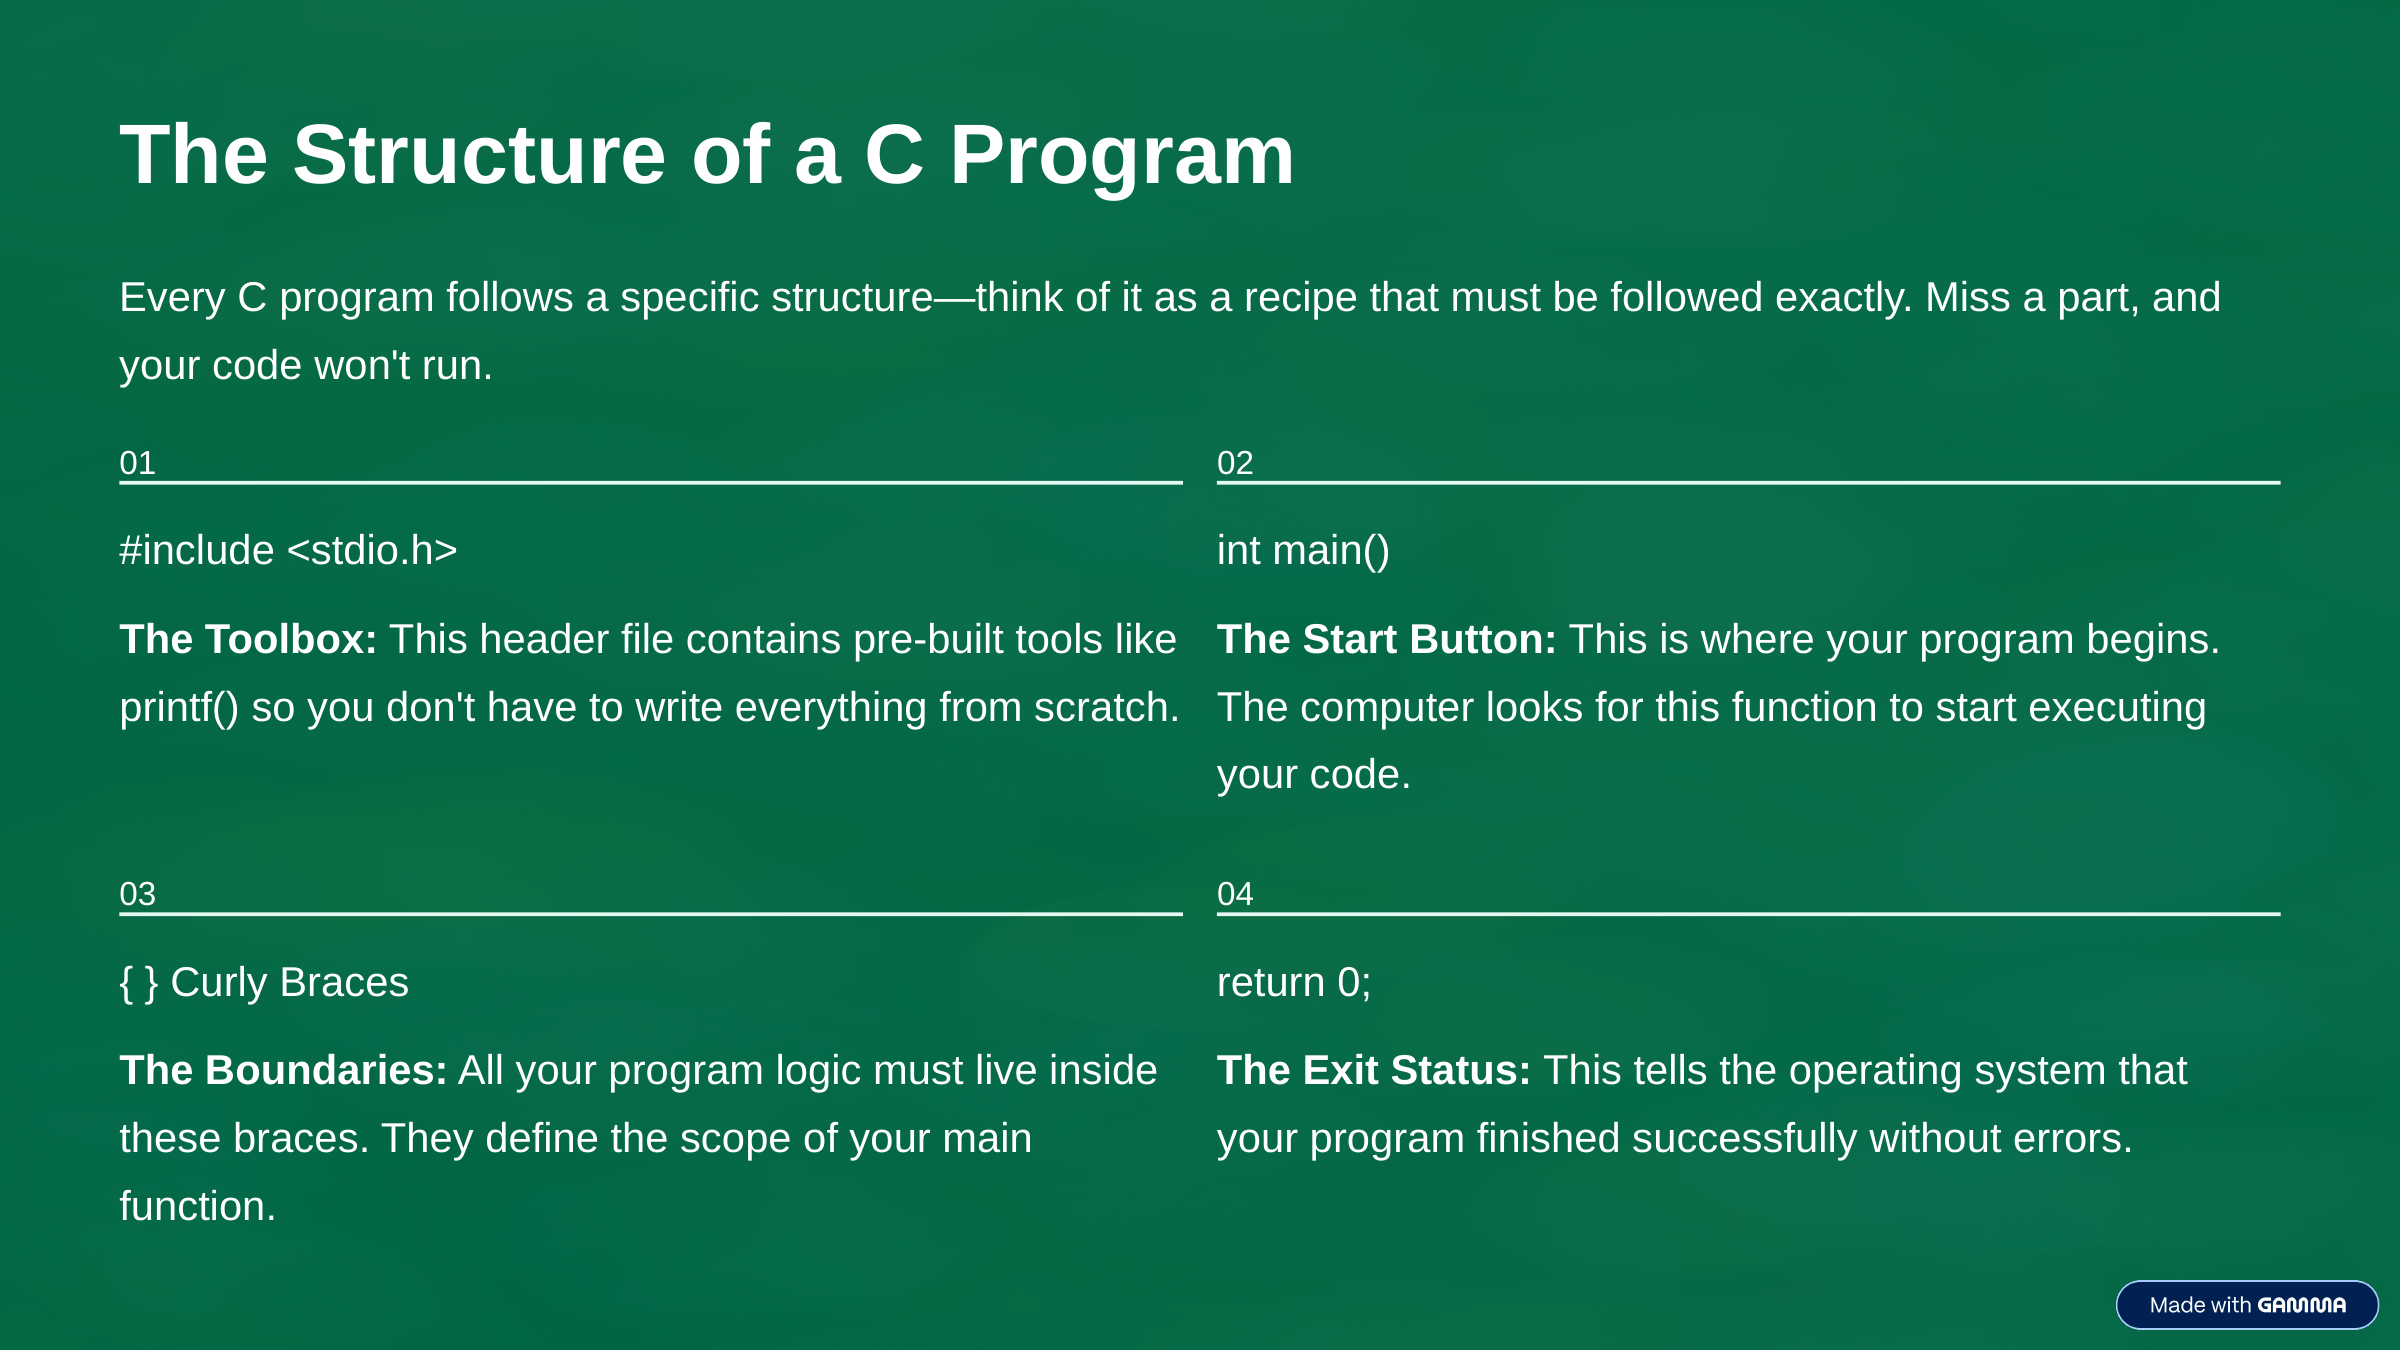

The Structure of a C Program
Every C program follows a specific structure—think of it as a recipe that must be followed exactly. Miss a part, and your code won't run.
01
02

#include <stdio.h>
int main()
The Toolbox: This header file contains pre-built tools like printf() so you don't have to write everything from scratch.
The Start Button: This is where your program begins. The computer looks for this function to start executing your code.
03
04

{ } Curly Braces
return 0;
The Boundaries: All your program logic must live inside these braces. They define the scope of your main function.
The Exit Status: This tells the operating system that your program finished successfully without errors.